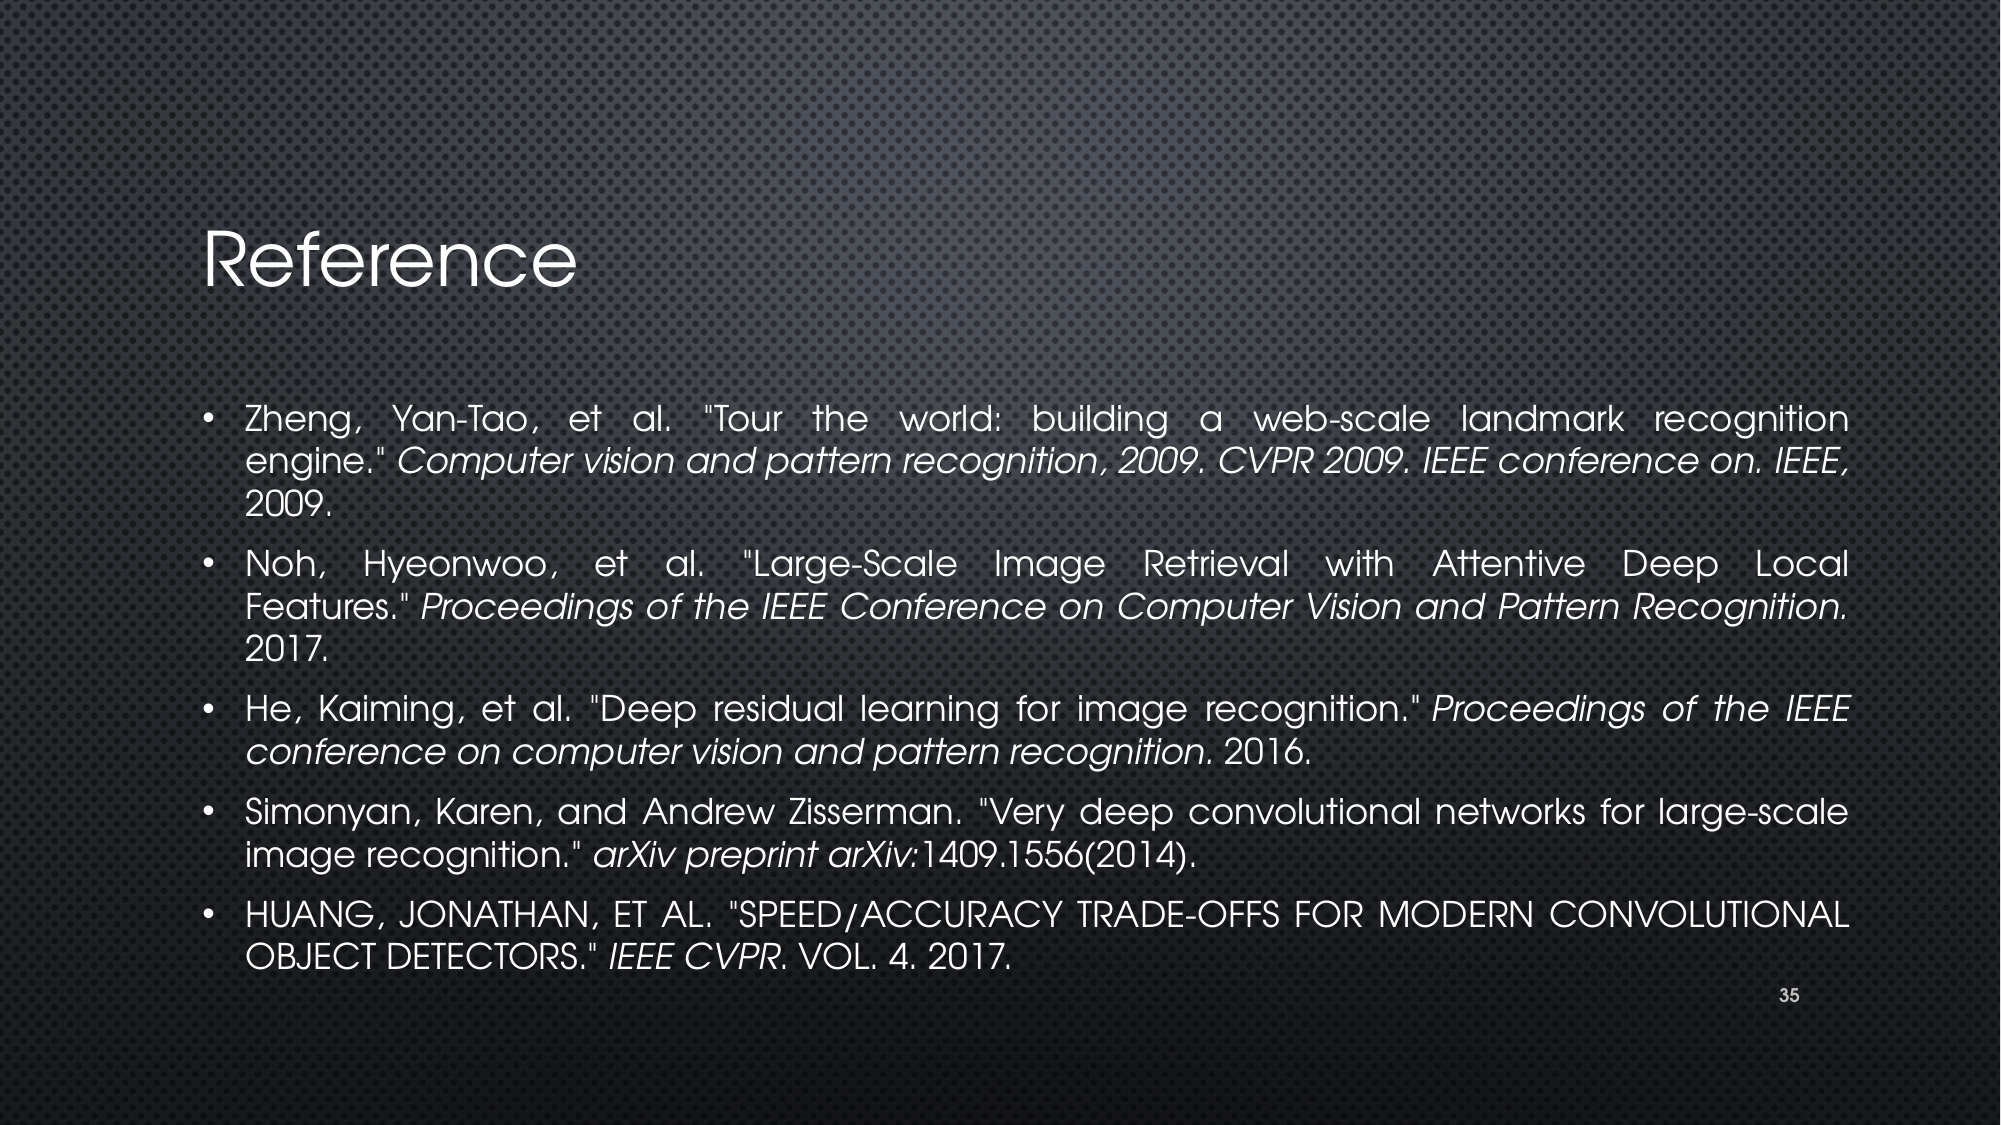

# Reference
Zheng, Yan-Tao, et al. "Tour the world: building a web-scale landmark recognition engine." Computer vision and pattern recognition, 2009. CVPR 2009. IEEE conference on. IEEE, 2009.
Noh, Hyeonwoo, et al. "Large-Scale Image Retrieval with Attentive Deep Local Features." Proceedings of the IEEE Conference on Computer Vision and Pattern Recognition. 2017.
He, Kaiming, et al. "Deep residual learning for image recognition." Proceedings of the IEEE conference on computer vision and pattern recognition. 2016.
Simonyan, Karen, and Andrew Zisserman. "Very deep convolutional networks for large-scale image recognition." arXiv preprint arXiv:1409.1556(2014).
Huang, Jonathan, et al. "Speed/accuracy trade-offs for modern convolutional object detectors." IEEE CVPR. Vol. 4. 2017.

35